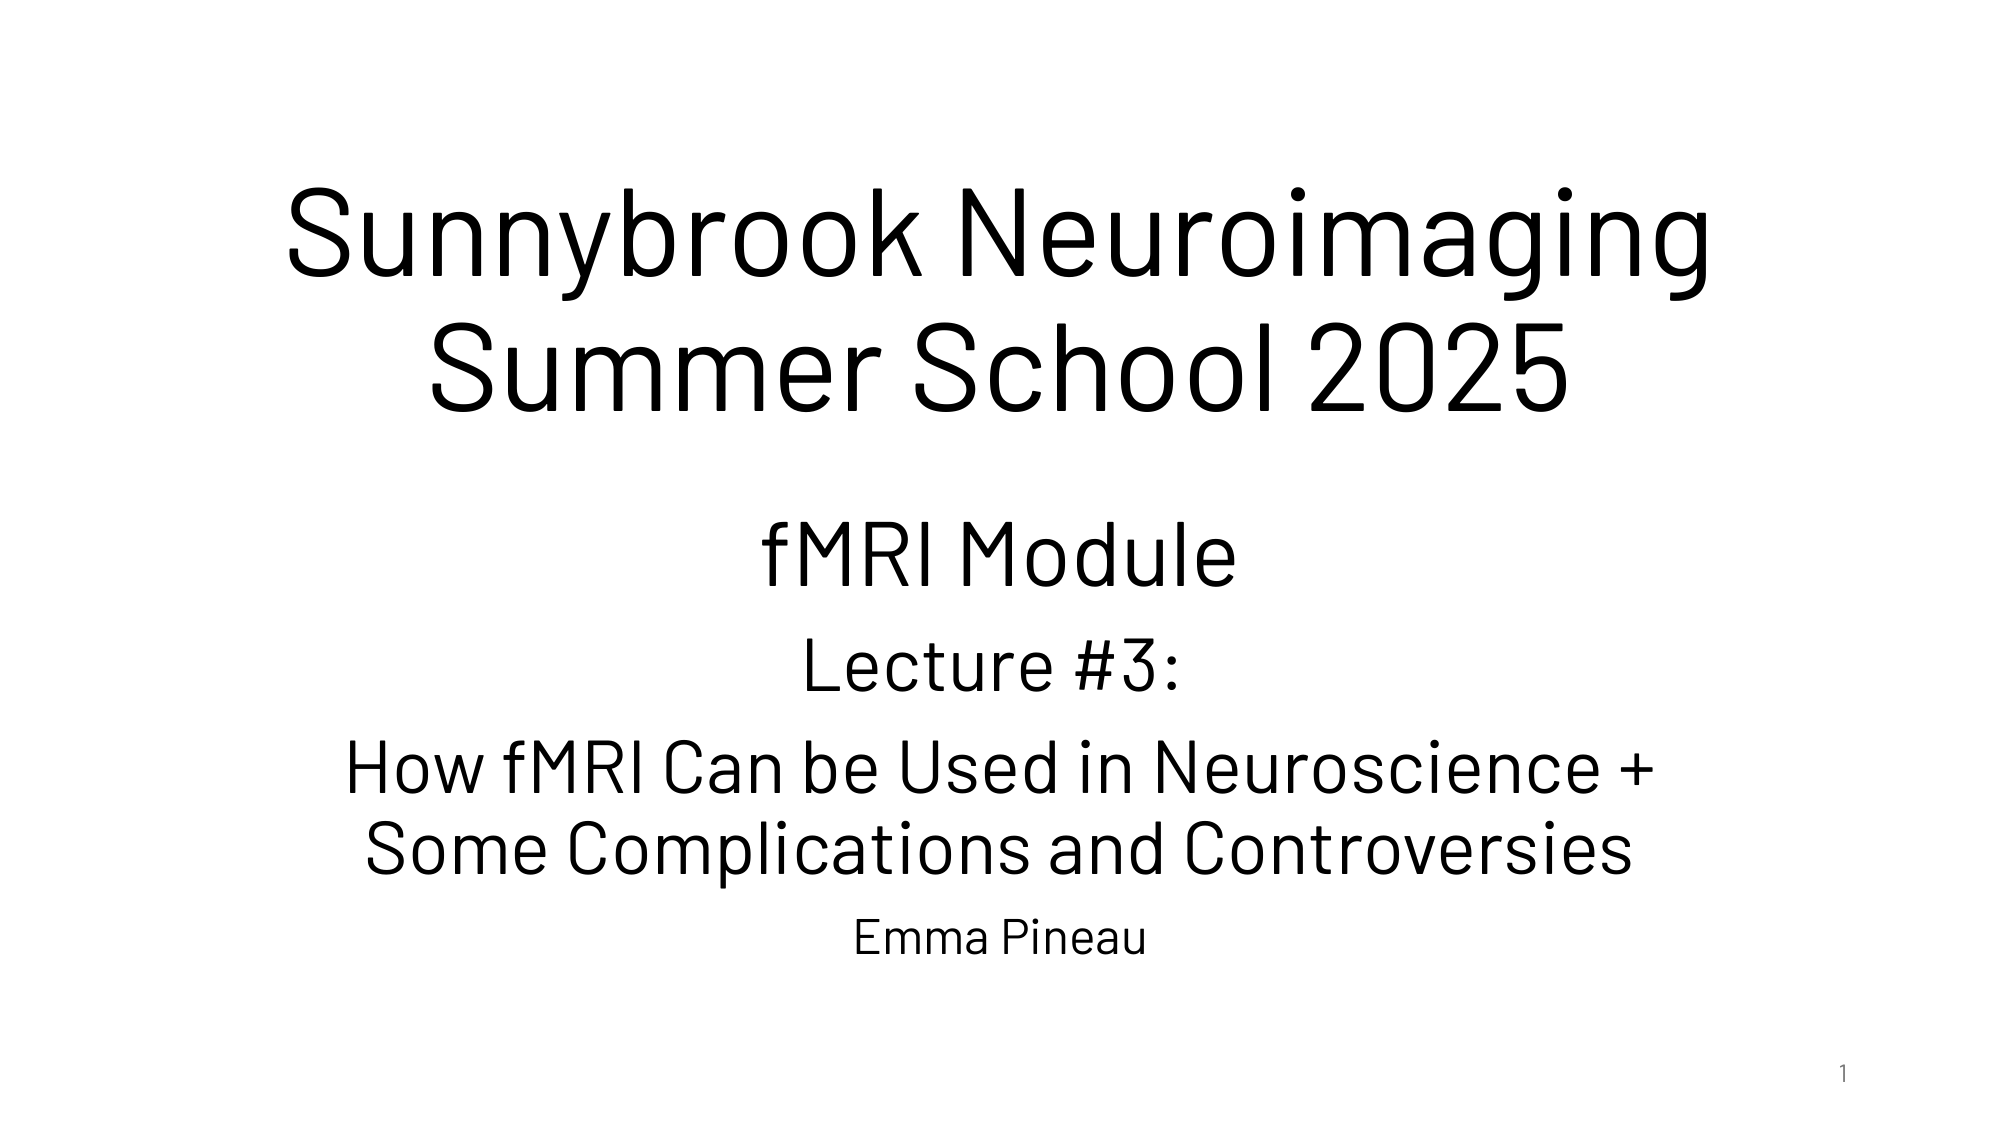

# Sunnybrook Neuroimaging Summer School 2025
fMRI Module
Lecture #3:
How fMRI Can be Used in Neuroscience + Some Complications and Controversies
Emma Pineau
1